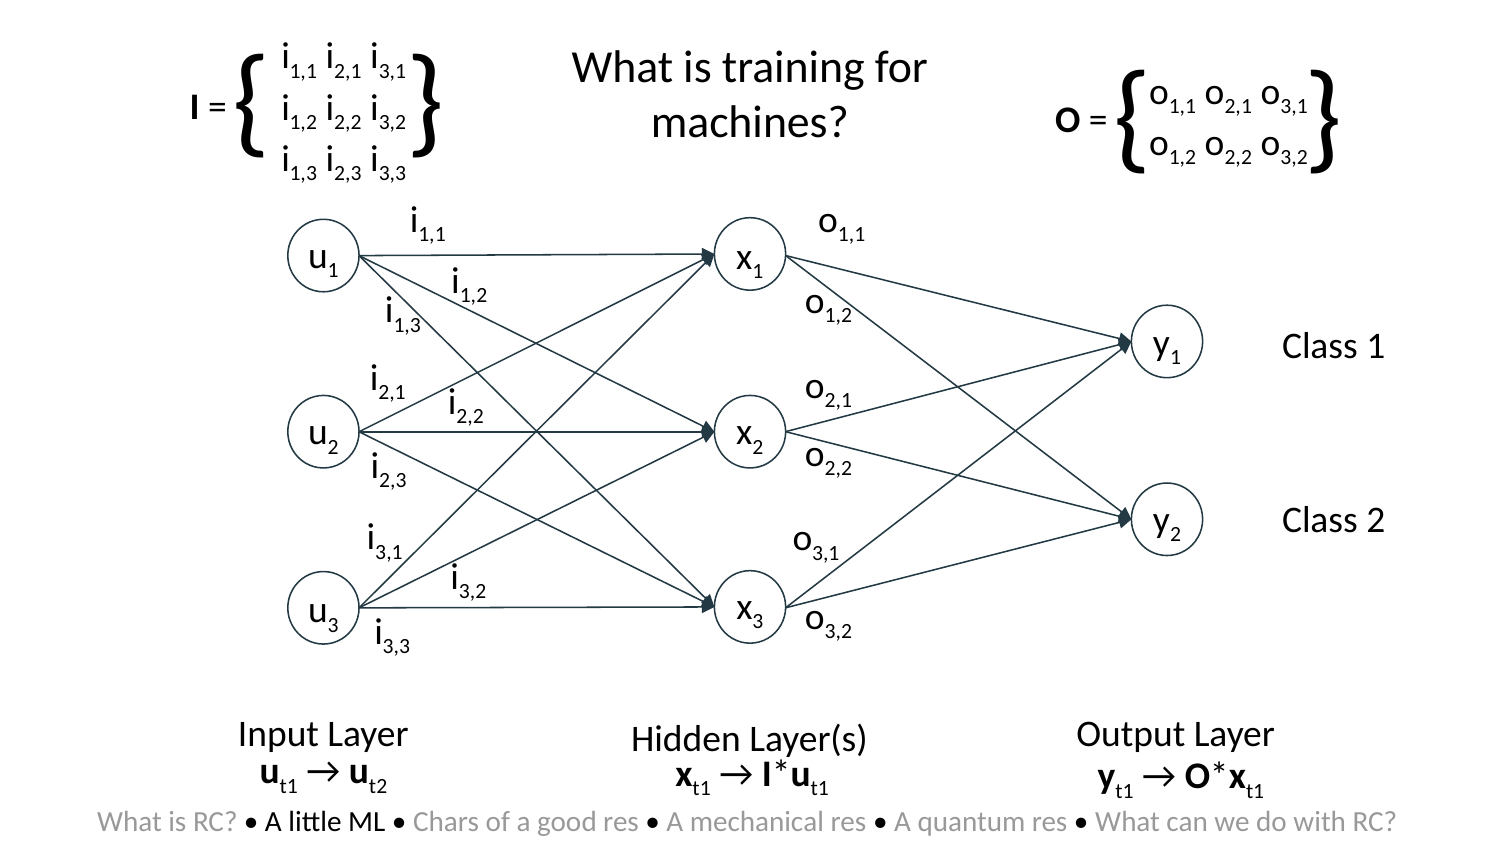

{                }
i1,1 i2,1 i3,1
i1,2 i2,2 i3,2
i1,3 i2,3 i3,3
I =
What is training for machines?
{                  }
o1,1 o2,1 o3,1
o1,2 o2,2 o3,2
O =
o1,1
i1,1
u1
x1

i1,2
o1,2
i1,3
y1

Class 1
Class 2
i2,1
o2,1
i2,2
x2
u2

o2,2
i2,3
y2

i3,1
o3,1
i3,2
x3
u3

o3,2
i3,3
Input Layer
Output Layer
Hidden Layer(s)
ut1 → ut2
xt1 → I*ut1
yt1 → O*xt1
What is RC? • A little ML • Chars of a good res • A mechanical res • A quantum res • What can we do with RC?